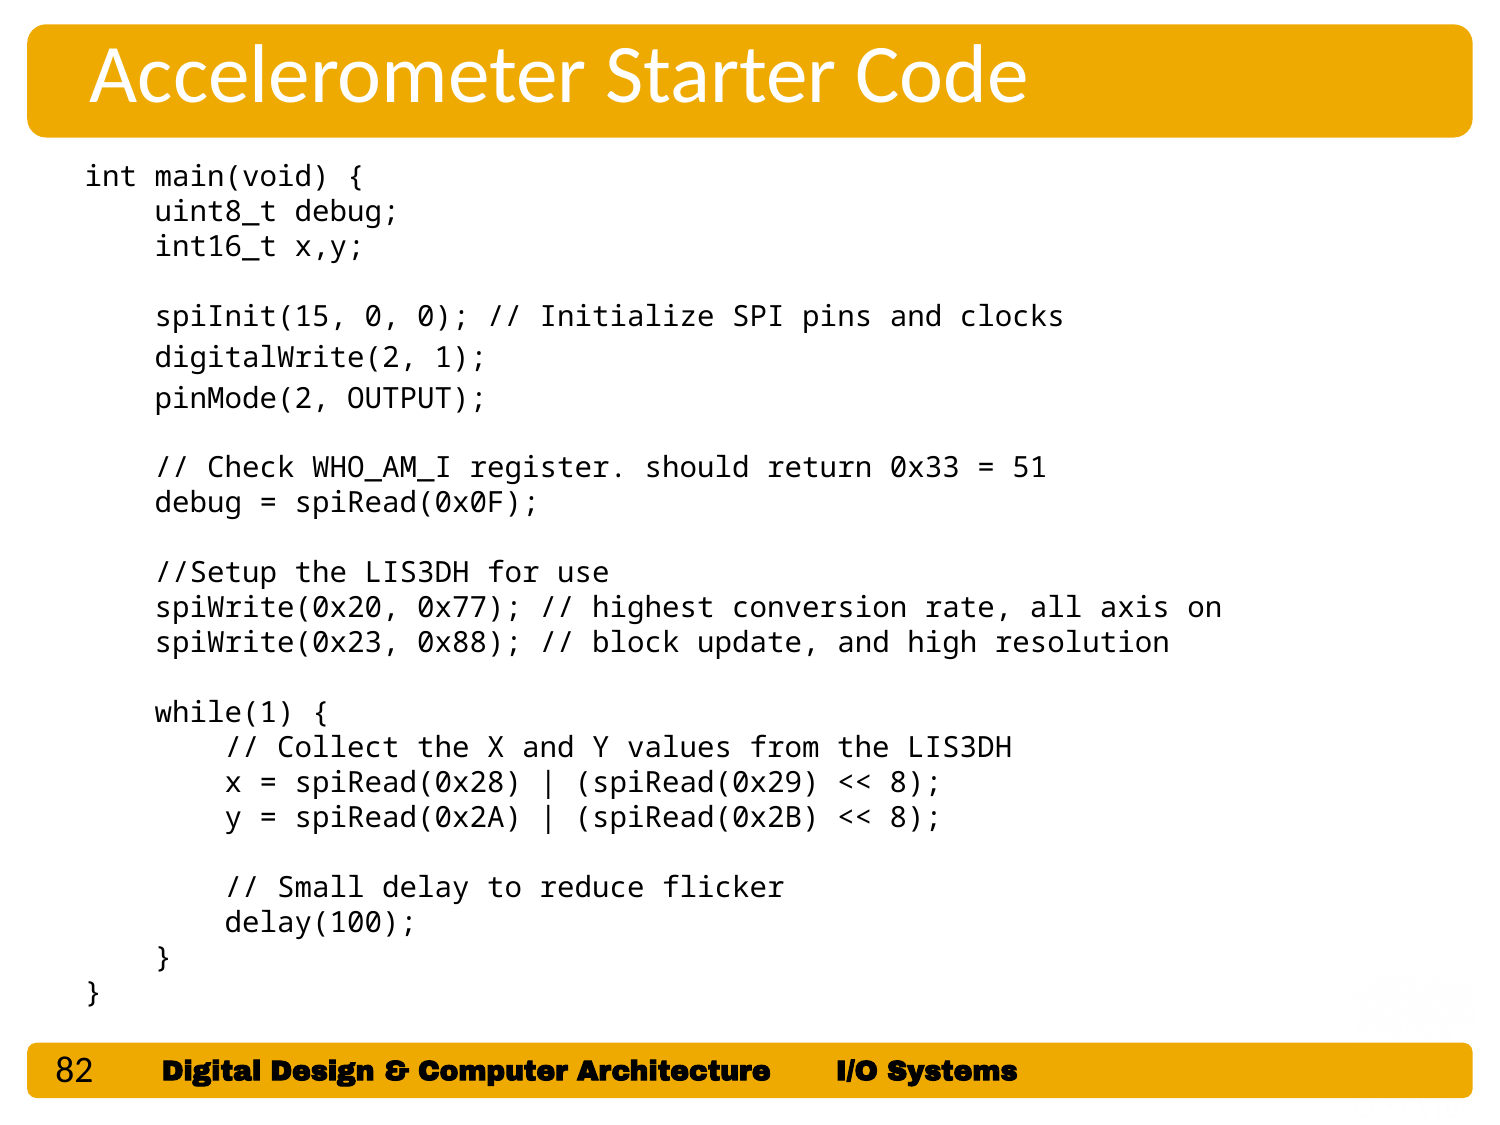

Accelerometer Starter Code
int main(void) {
    uint8_t debug;
    int16_t x,y;

    spiInit(15, 0, 0); // Initialize SPI pins and clocks
    digitalWrite(2, 1);
    pinMode(2, OUTPUT);

    // Check WHO_AM_I register. should return 0x33 = 51
    debug = spiRead(0x0F);

    //Setup the LIS3DH for use
    spiWrite(0x20, 0x77); // highest conversion rate, all axis on
    spiWrite(0x23, 0x88); // block update, and high resolution

    while(1) {
        // Collect the X and Y values from the LIS3DH
        x = spiRead(0x28) | (spiRead(0x29) << 8);
        y = spiRead(0x2A) | (spiRead(0x2B) << 8);

        // Small delay to reduce flicker
        delay(100);
    }
}
82